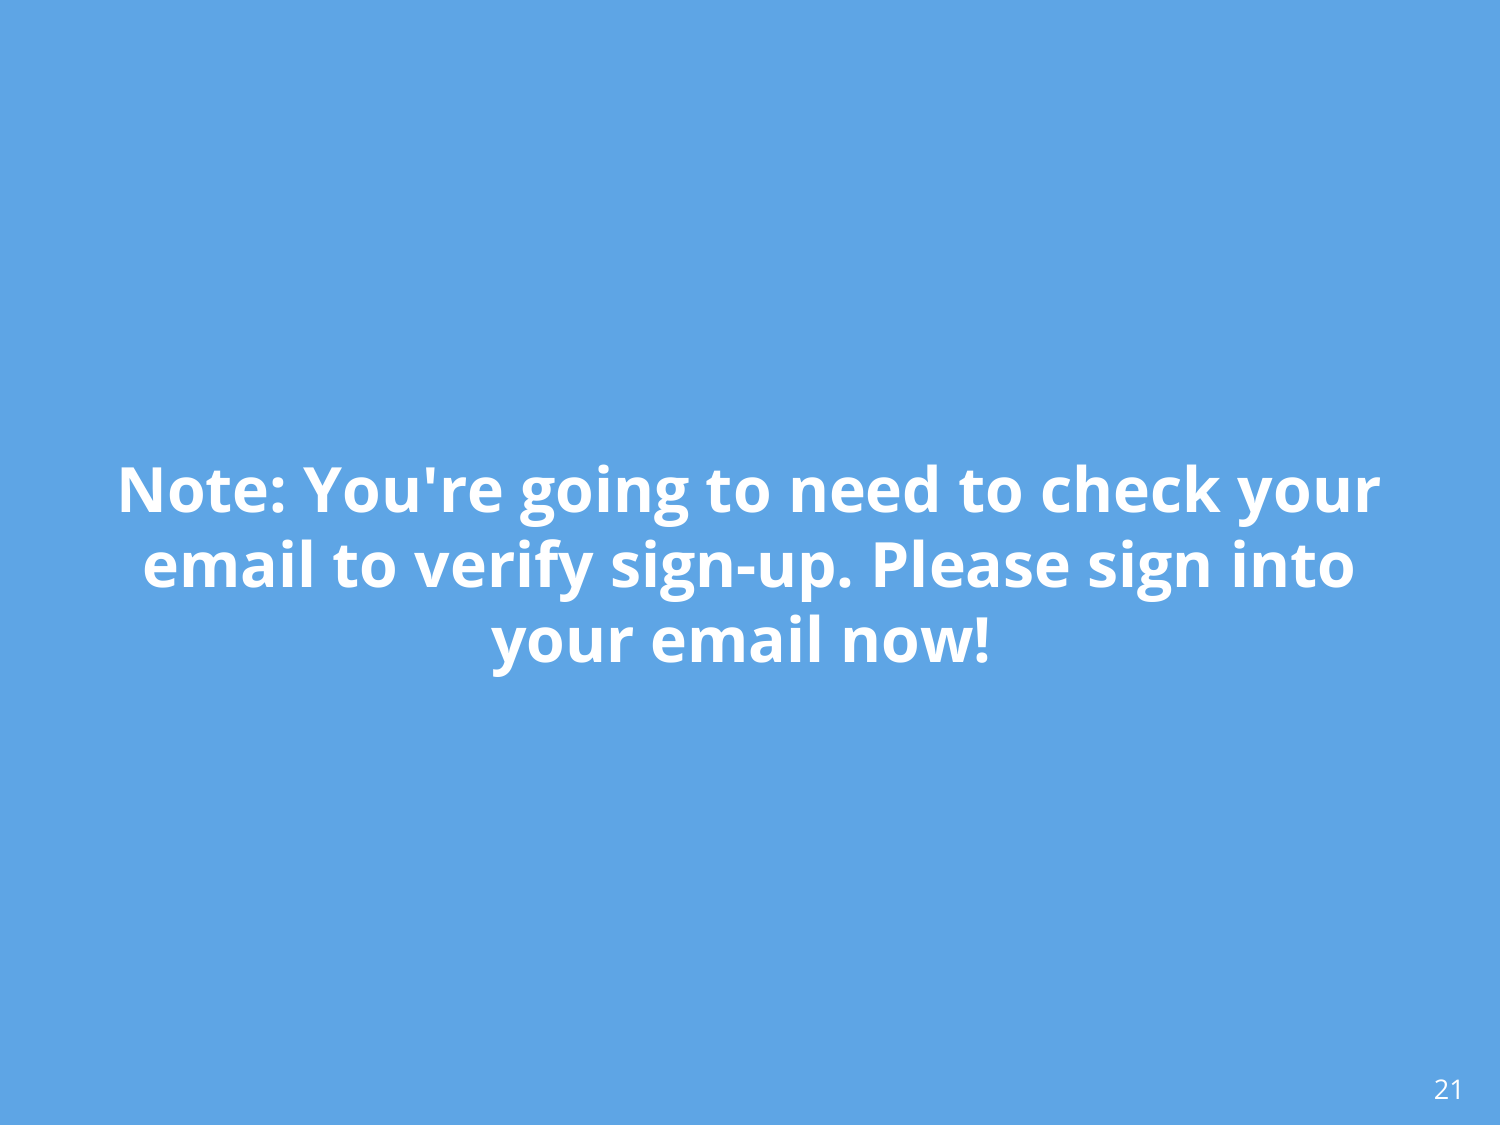

# Note: You're going to need to check your email to verify sign-up. Please sign into your email now!
21